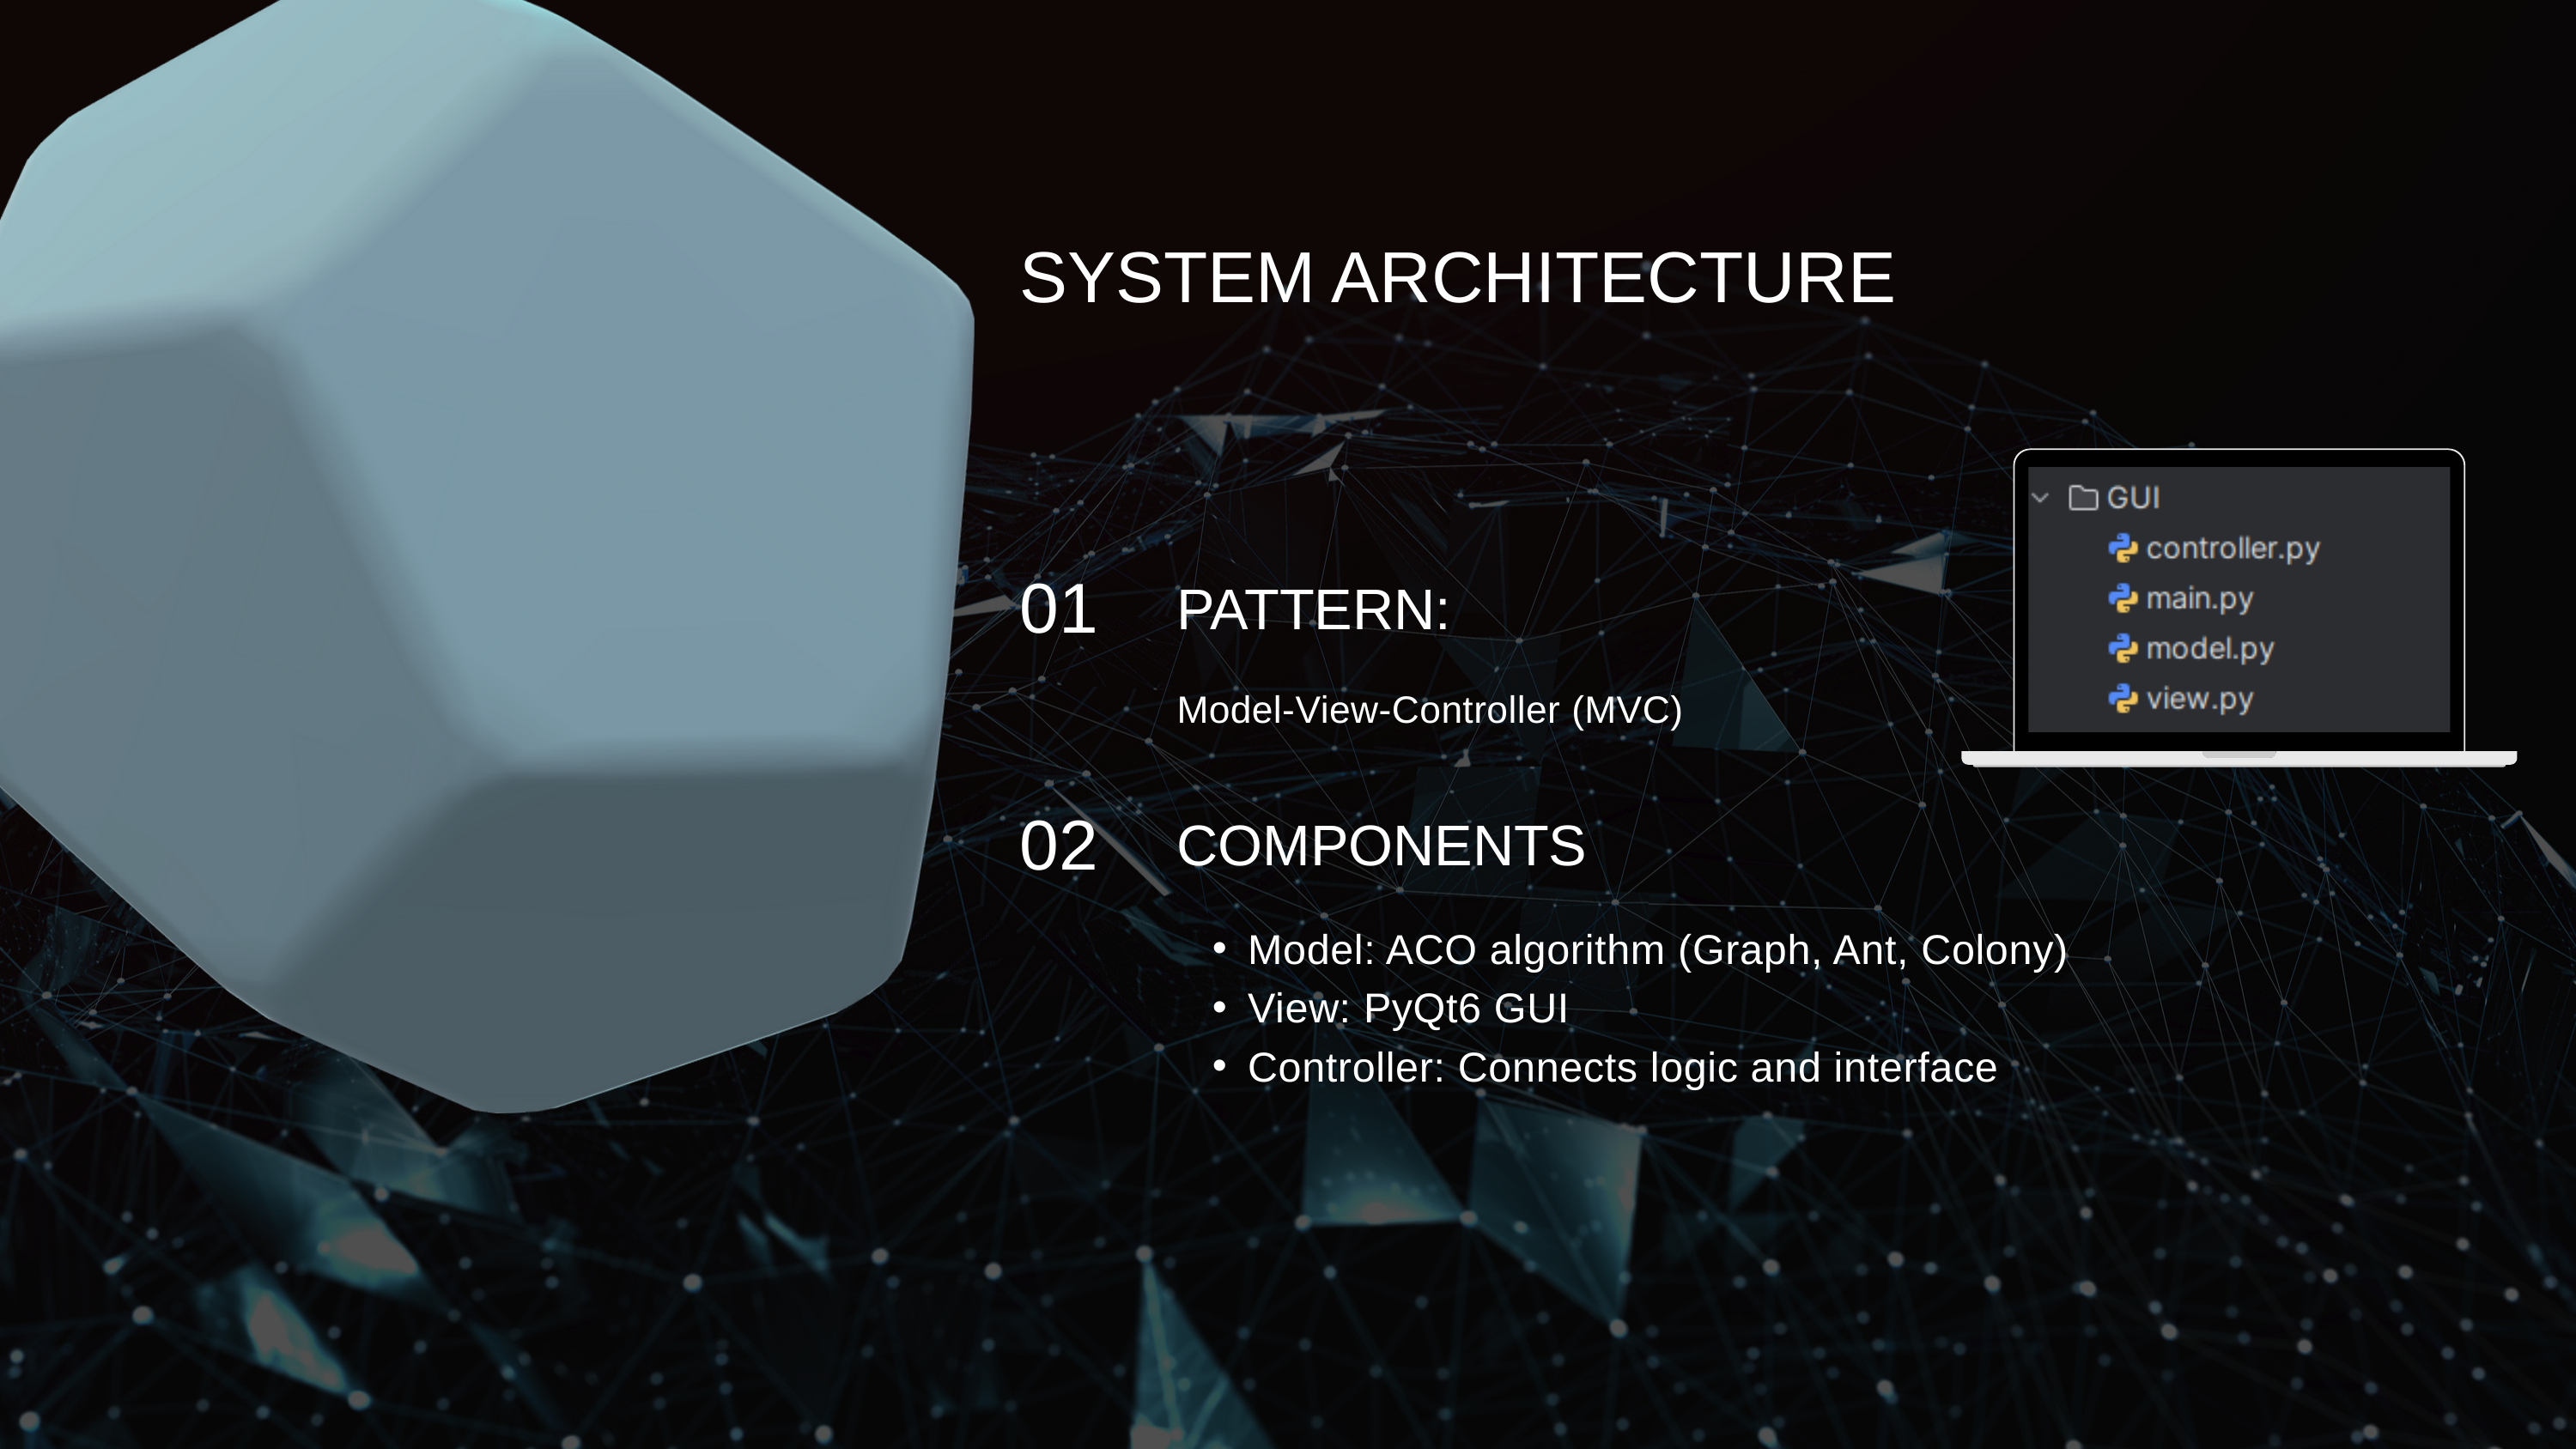

SYSTEM ARCHITECTURE

01
PATTERN:
Model-View-Controller (MVC)
02
COMPONENTS

Model: ACO algorithm (Graph, Ant, Colony)
View: PyQt6 GUI
Controller: Connects logic and interface